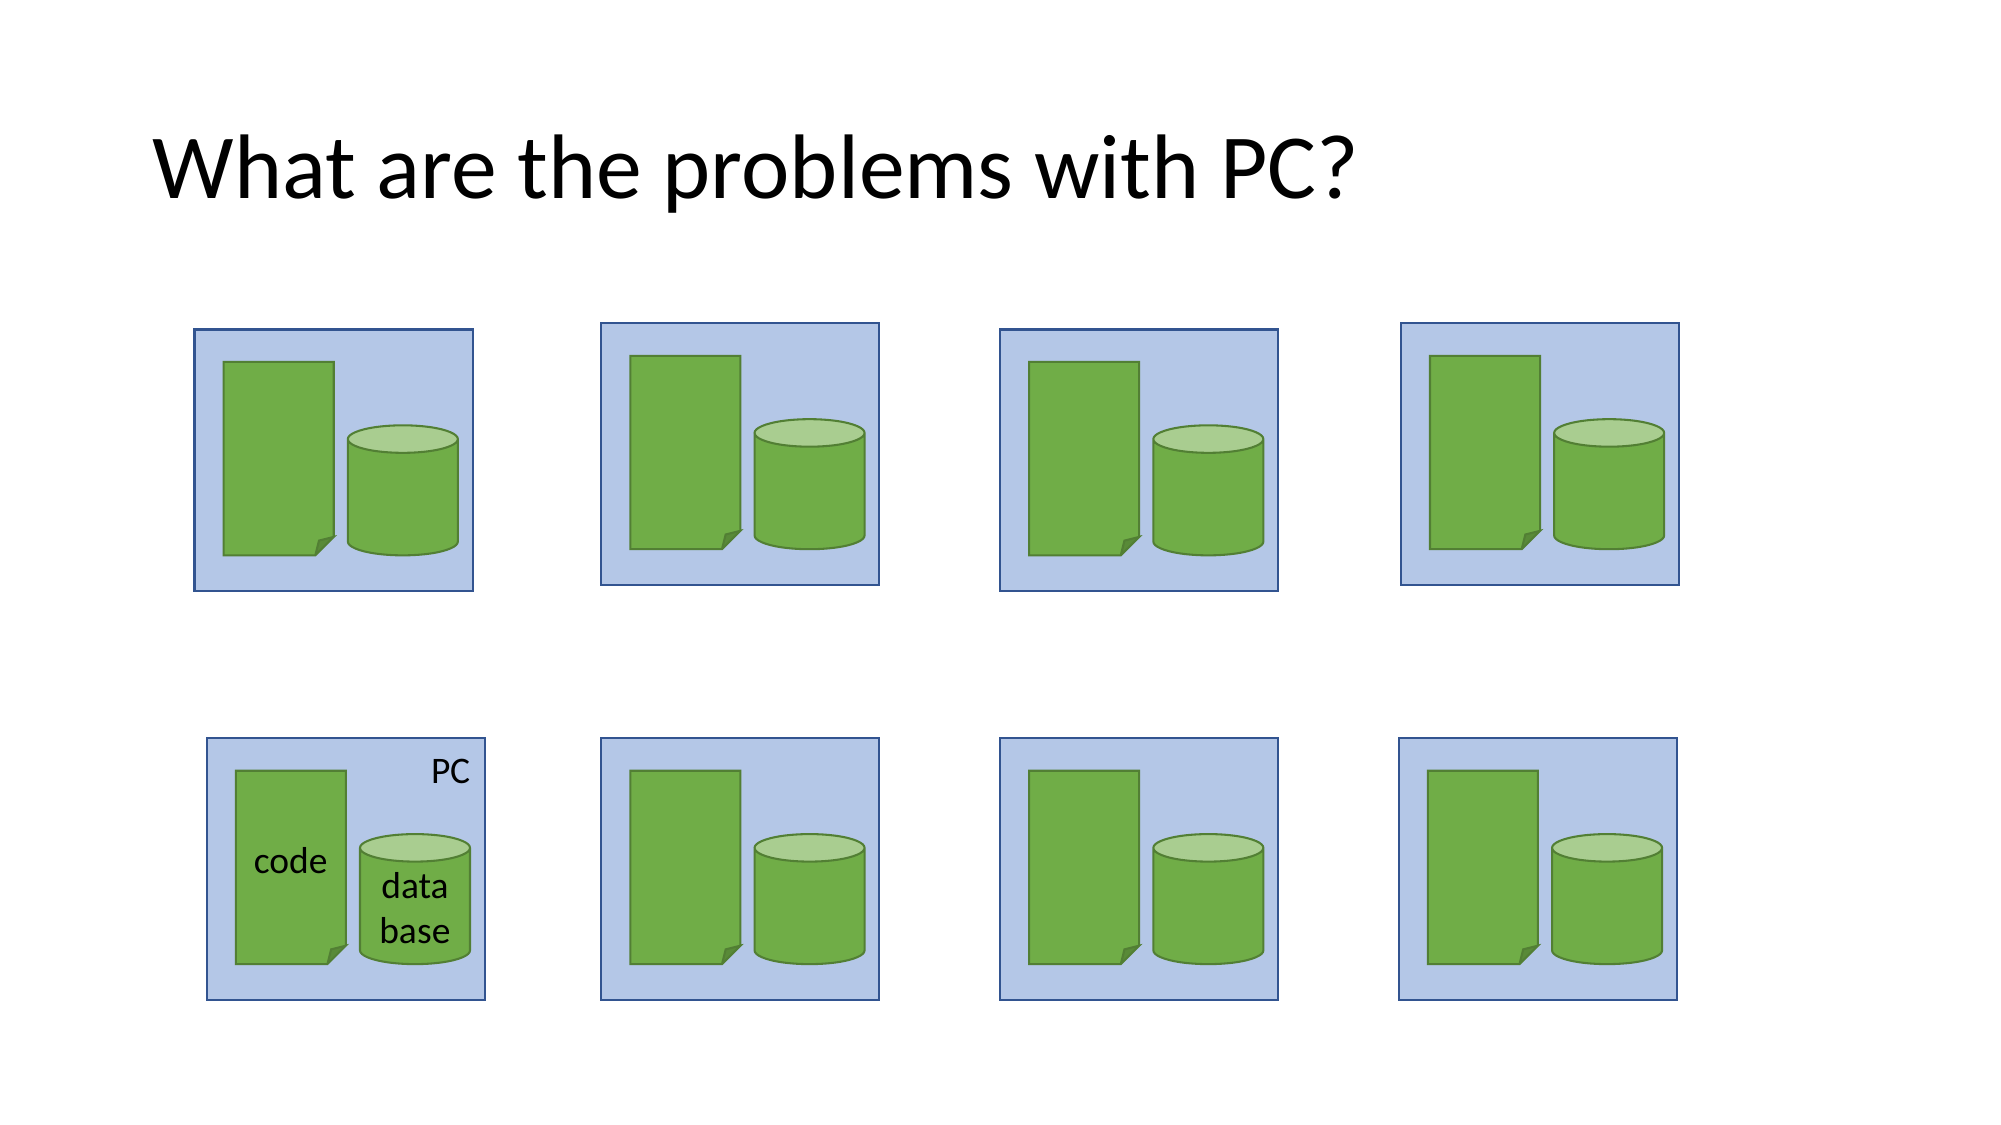

# What are the problems with PC?

PC

code

database